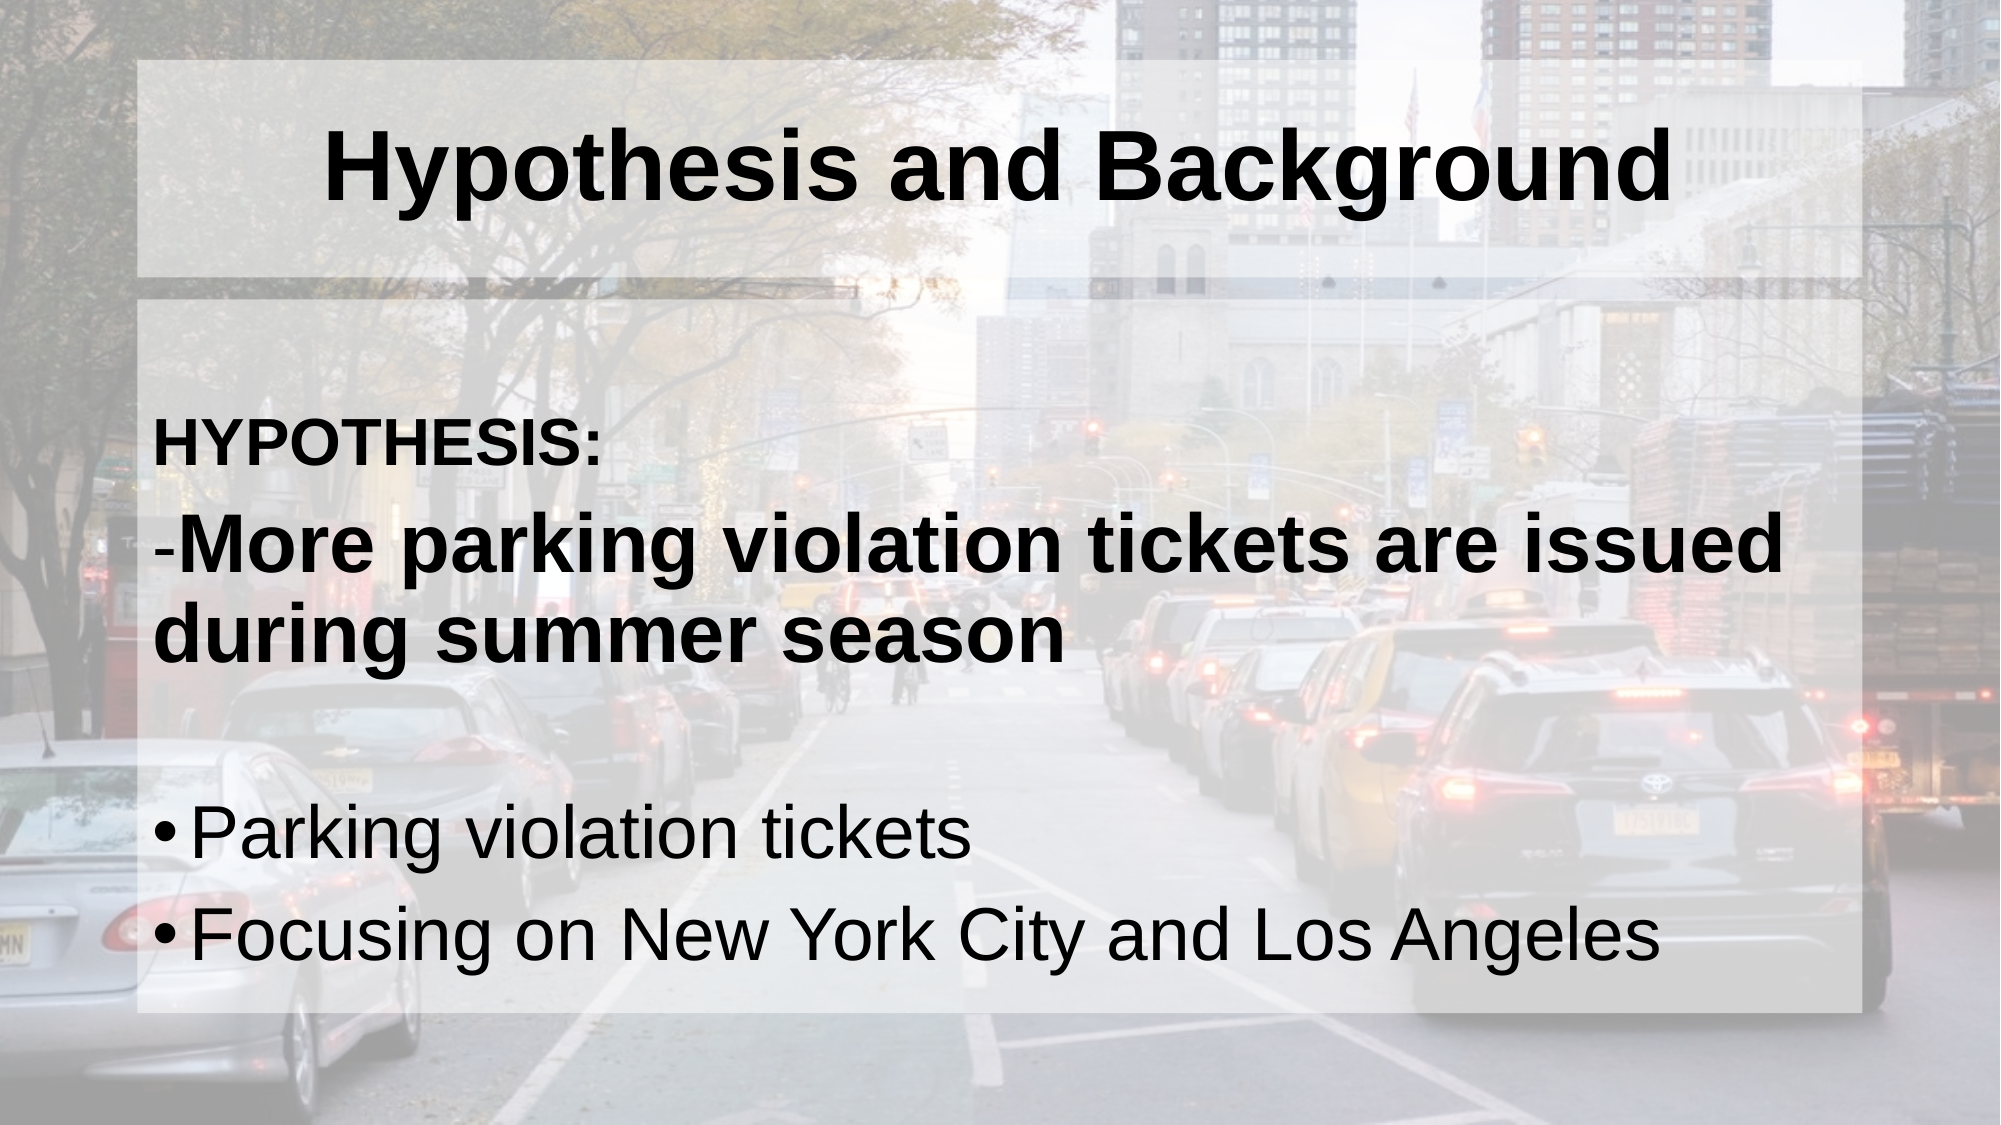

# Hypothesis and Background

HYPOTHESIS:
-More parking violation tickets are issued during summer season

Parking violation tickets
Focusing on New York City and Los Angeles